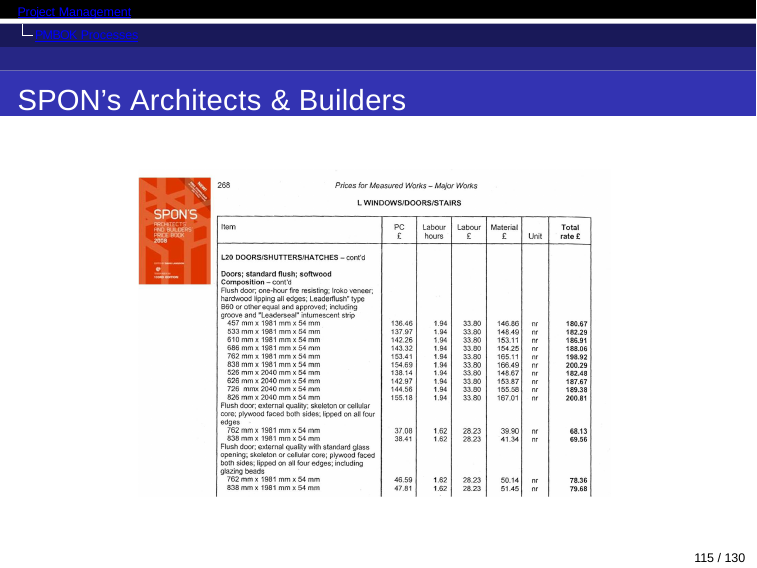

Project Management

PMBOK Processes

SPON’s Architects & Builders

115 / 130